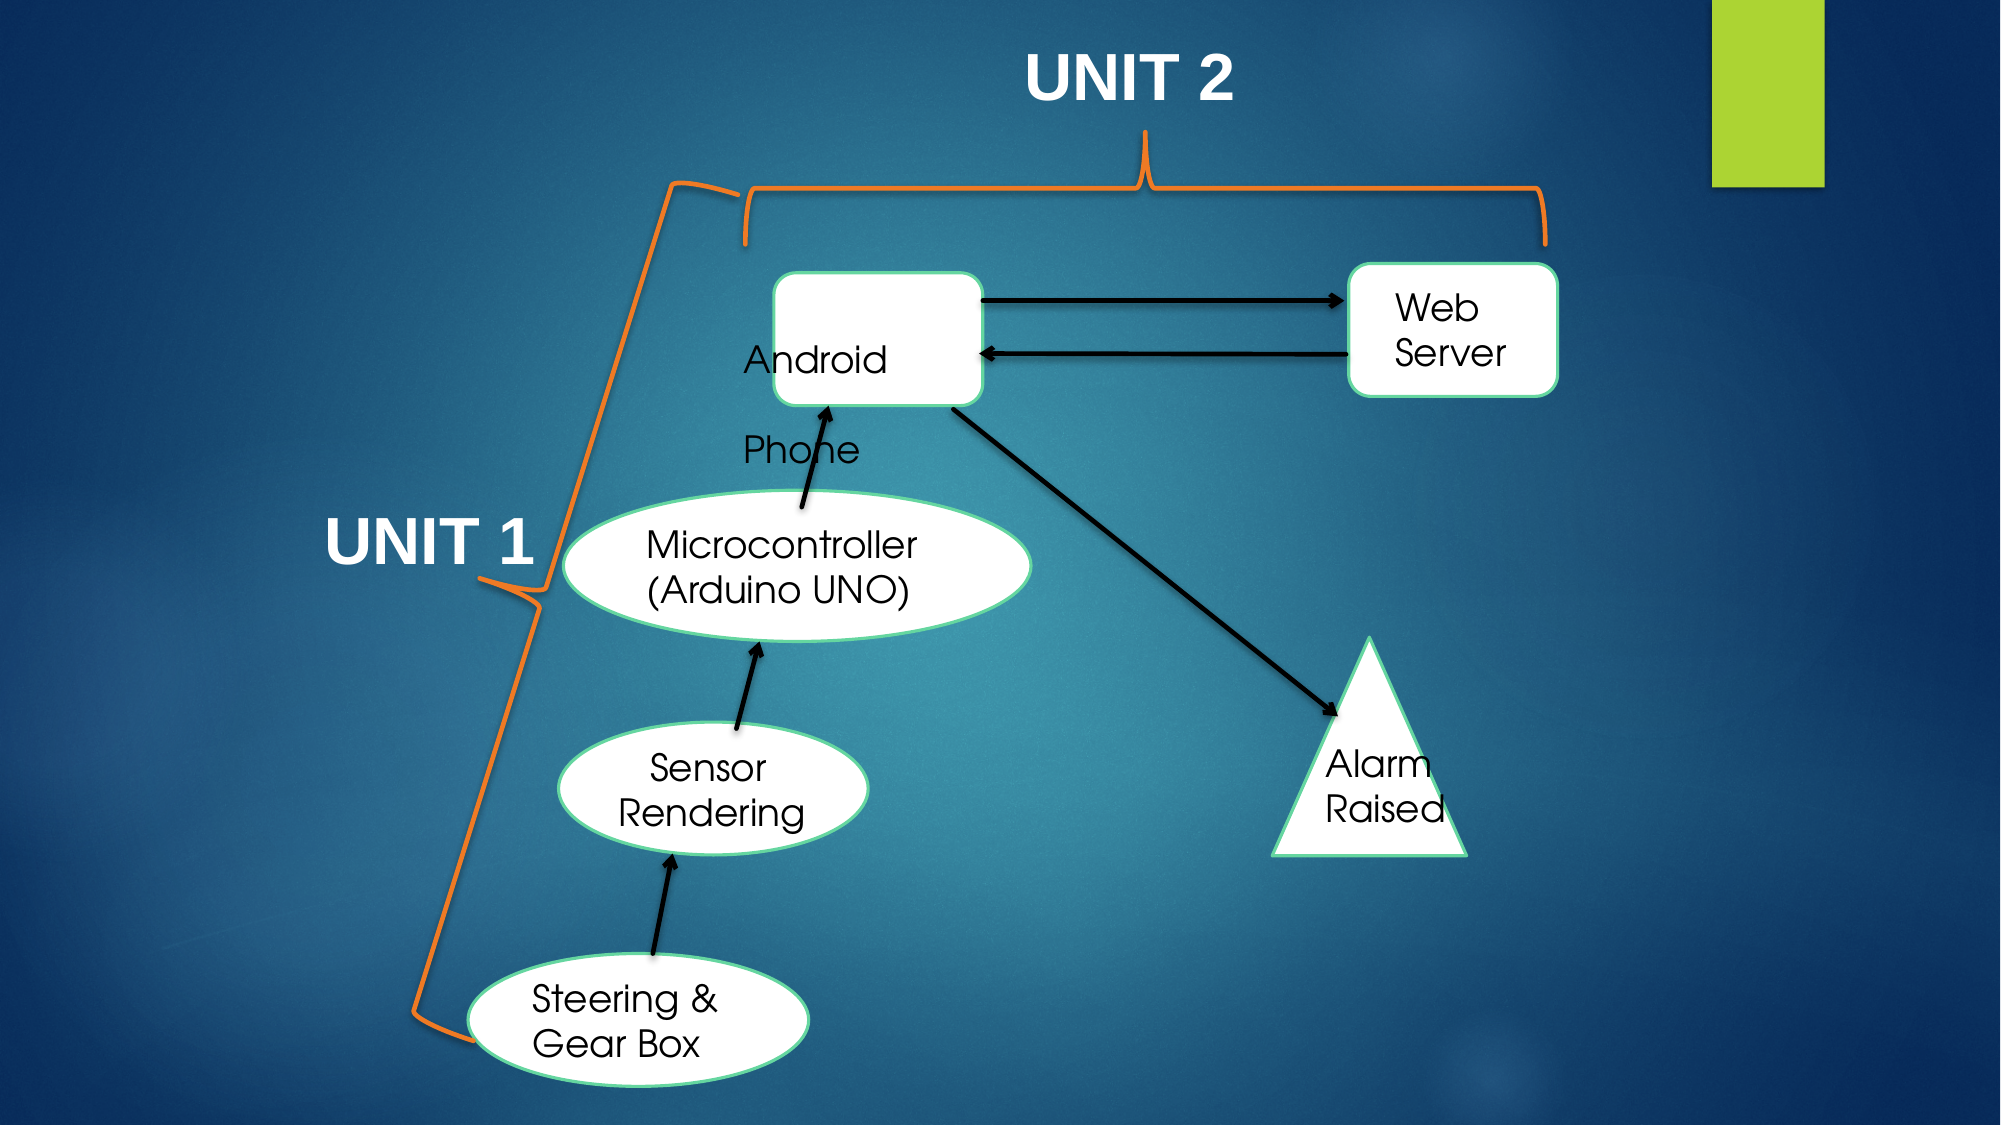

UNIT 2

Web Server
	Android
 	Phone
Microcontroller
(Arduino UNO)

   Sensor    Rendering
Alarm
Raised
Steering & Gear Box
UNIT 1